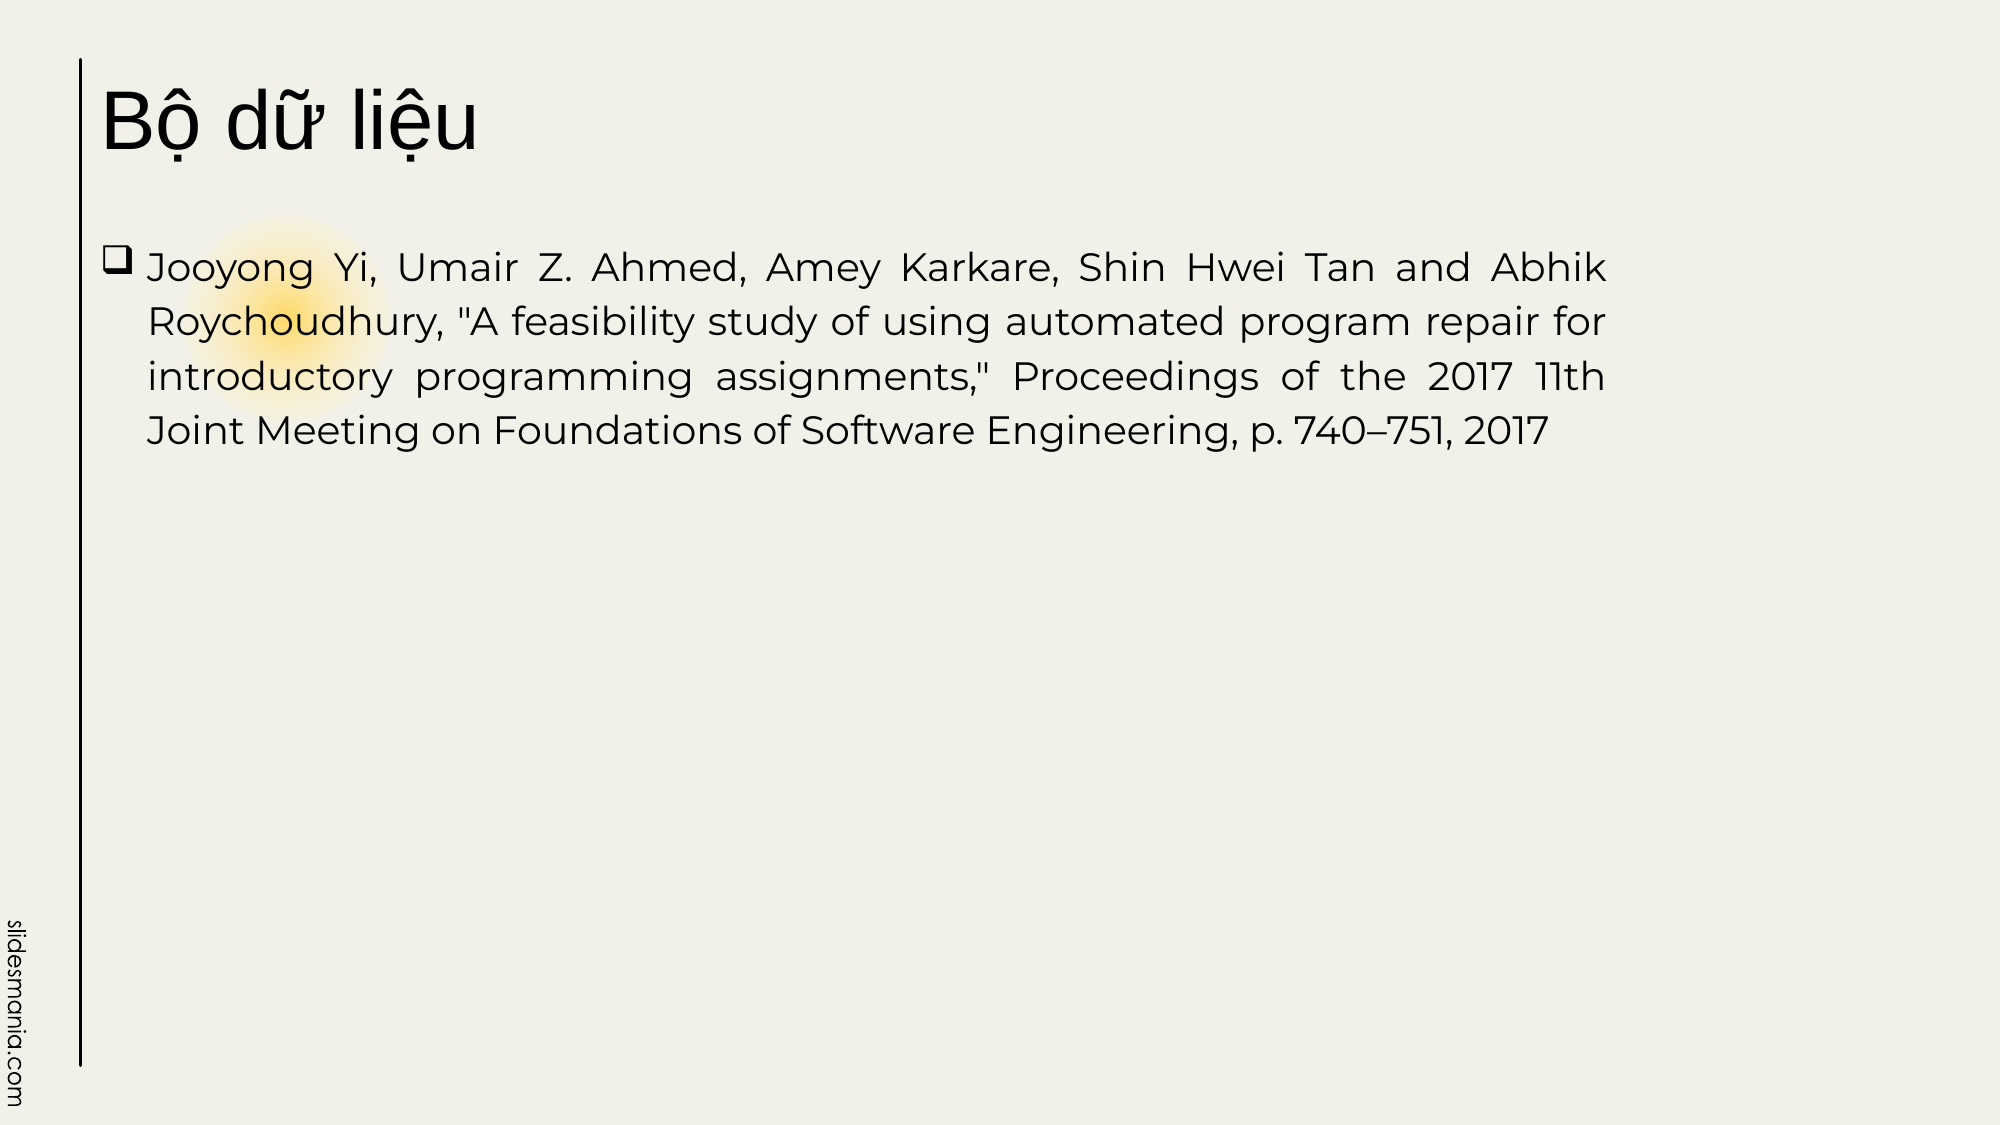

# Bộ dữ liệu
Jooyong Yi, Umair Z. Ahmed, Amey Karkare, Shin Hwei Tan and Abhik Roychoudhury, "A feasibility study of using automated program repair for introductory programming assignments," Proceedings of the 2017 11th Joint Meeting on Foundations of Software Engineering, p. 740–751, 2017